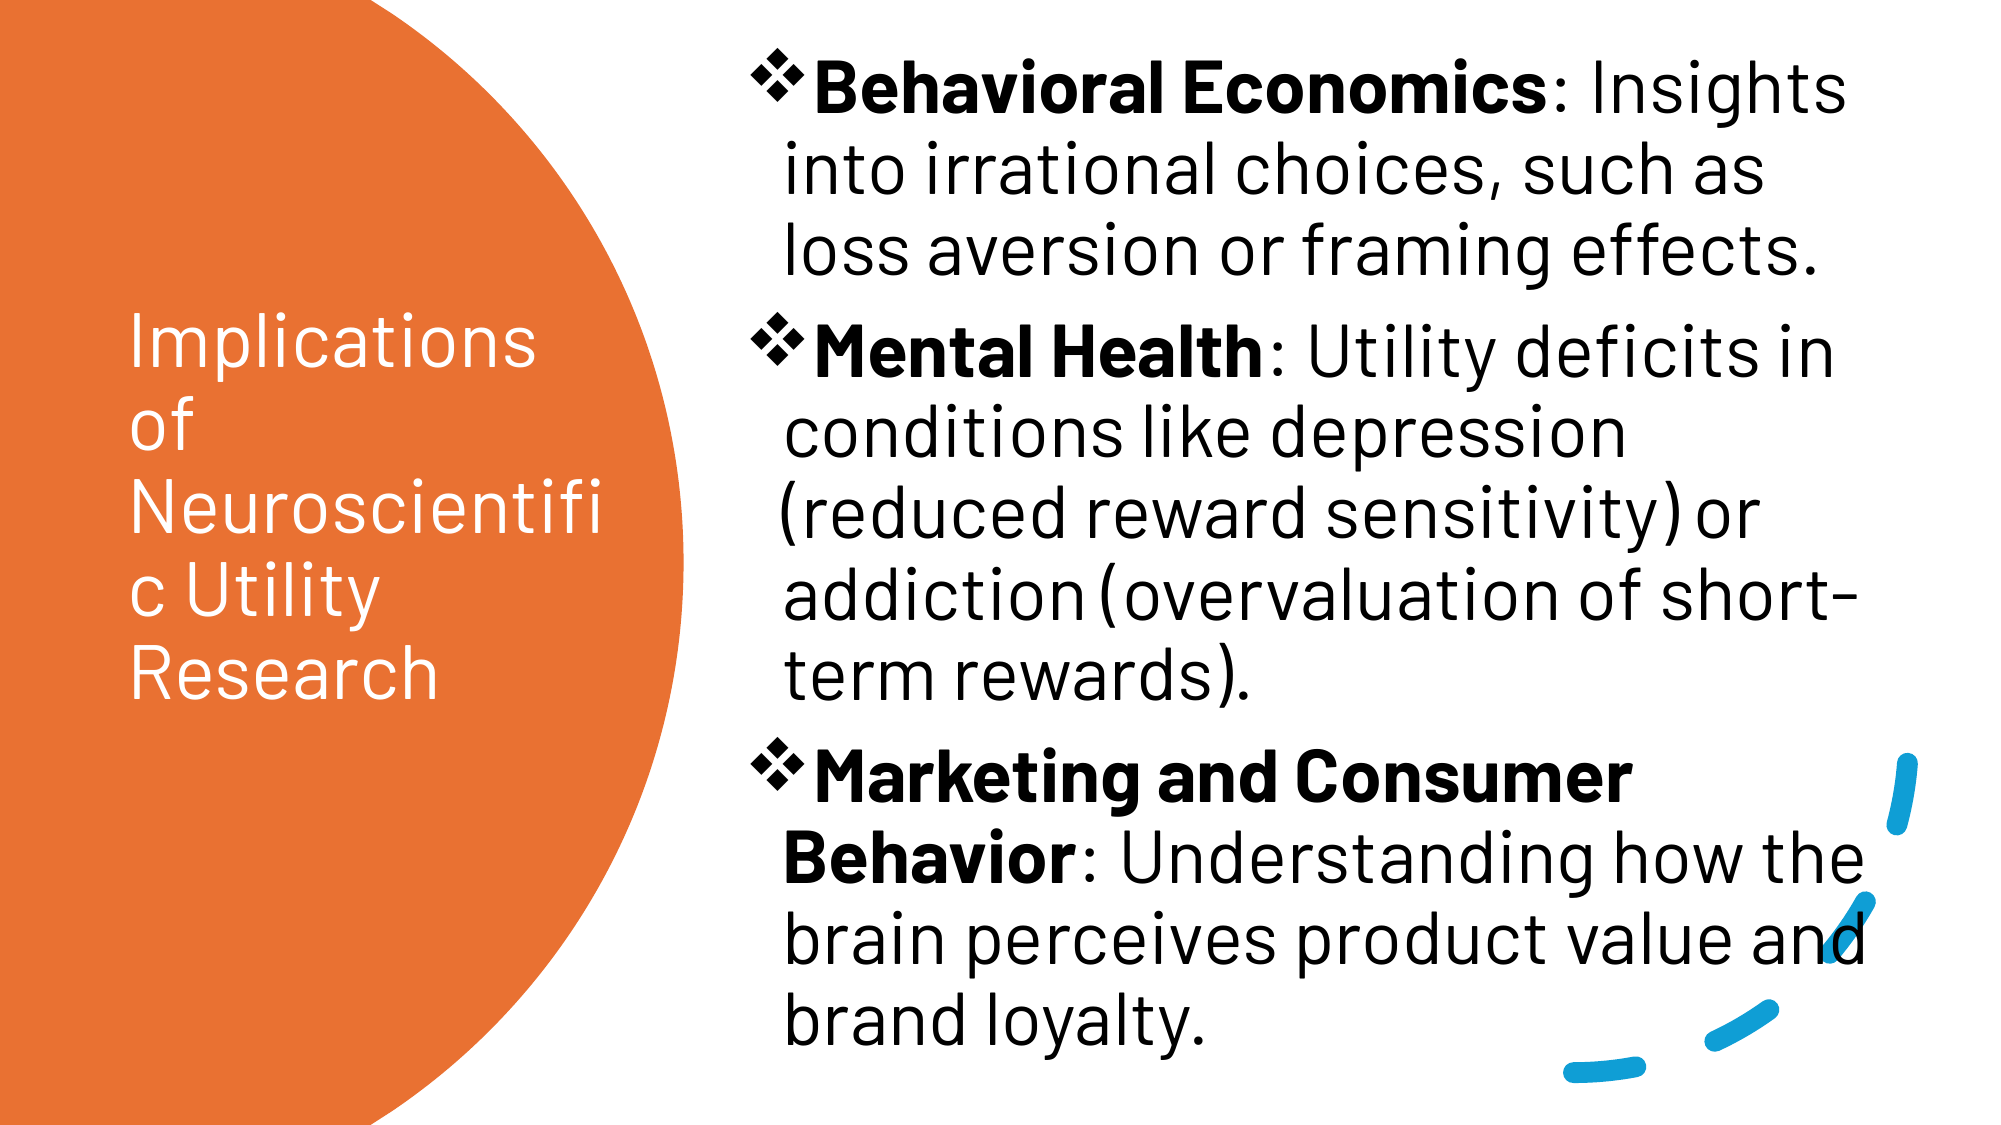

Behavioral Economics: Insights into irrational choices, such as loss aversion or framing effects.
Mental Health: Utility deficits in conditions like depression (reduced reward sensitivity) or addiction (overvaluation of short-term rewards).
Marketing and Consumer Behavior: Understanding how the brain perceives product value and brand loyalty.
# Implications of Neuroscientific Utility Research